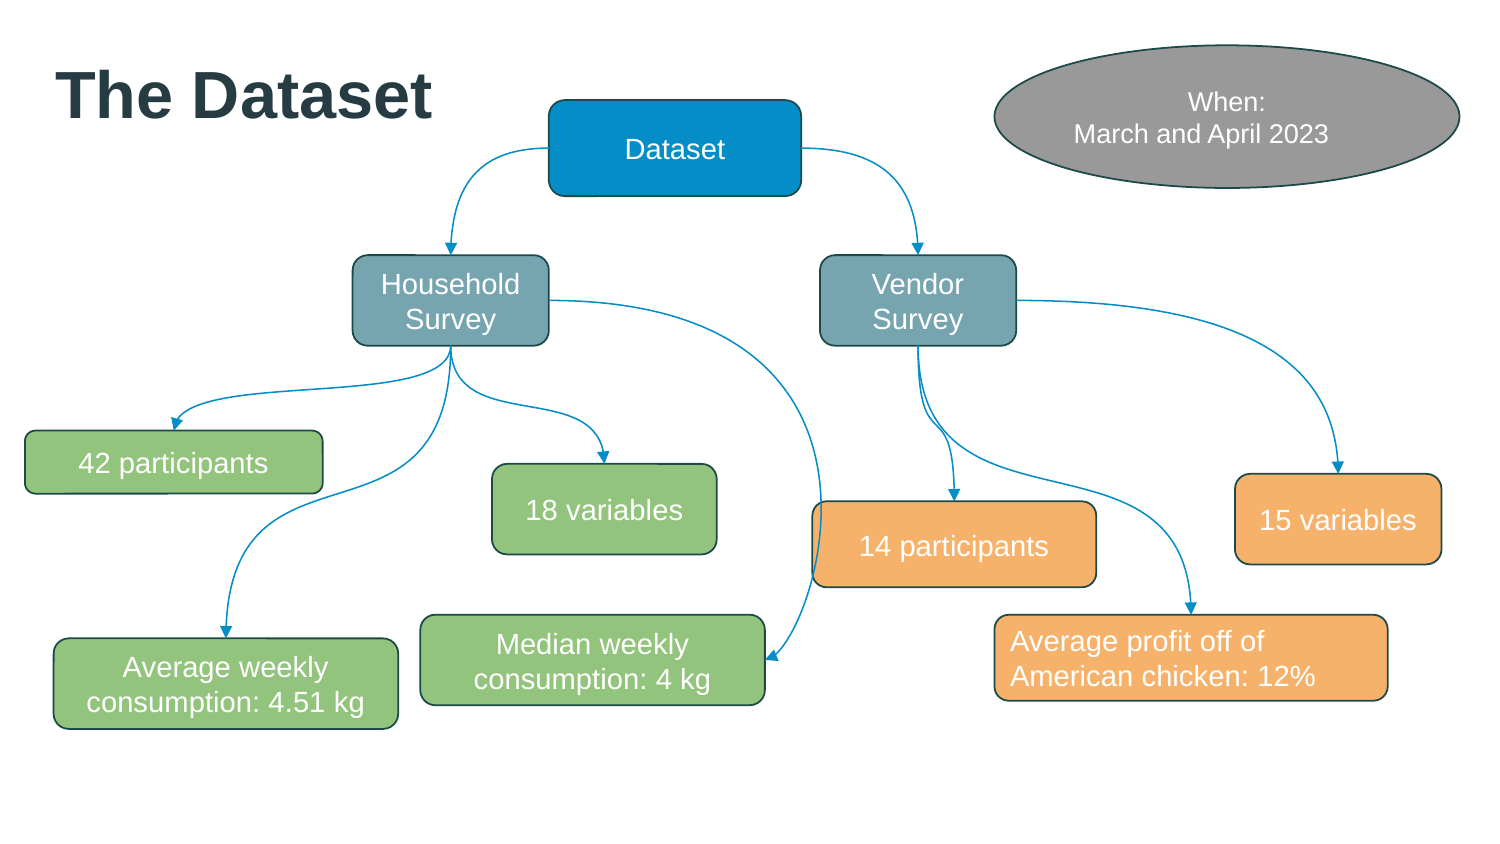

The Dataset
When:
March and April 2023
Dataset
Household Survey
Vendor Survey
42 participants
18 variables
15 variables
14 participants
Median weekly consumption: 4 kg
Average profit off of American chicken: 12%
Average weekly consumption: 4.51 kg